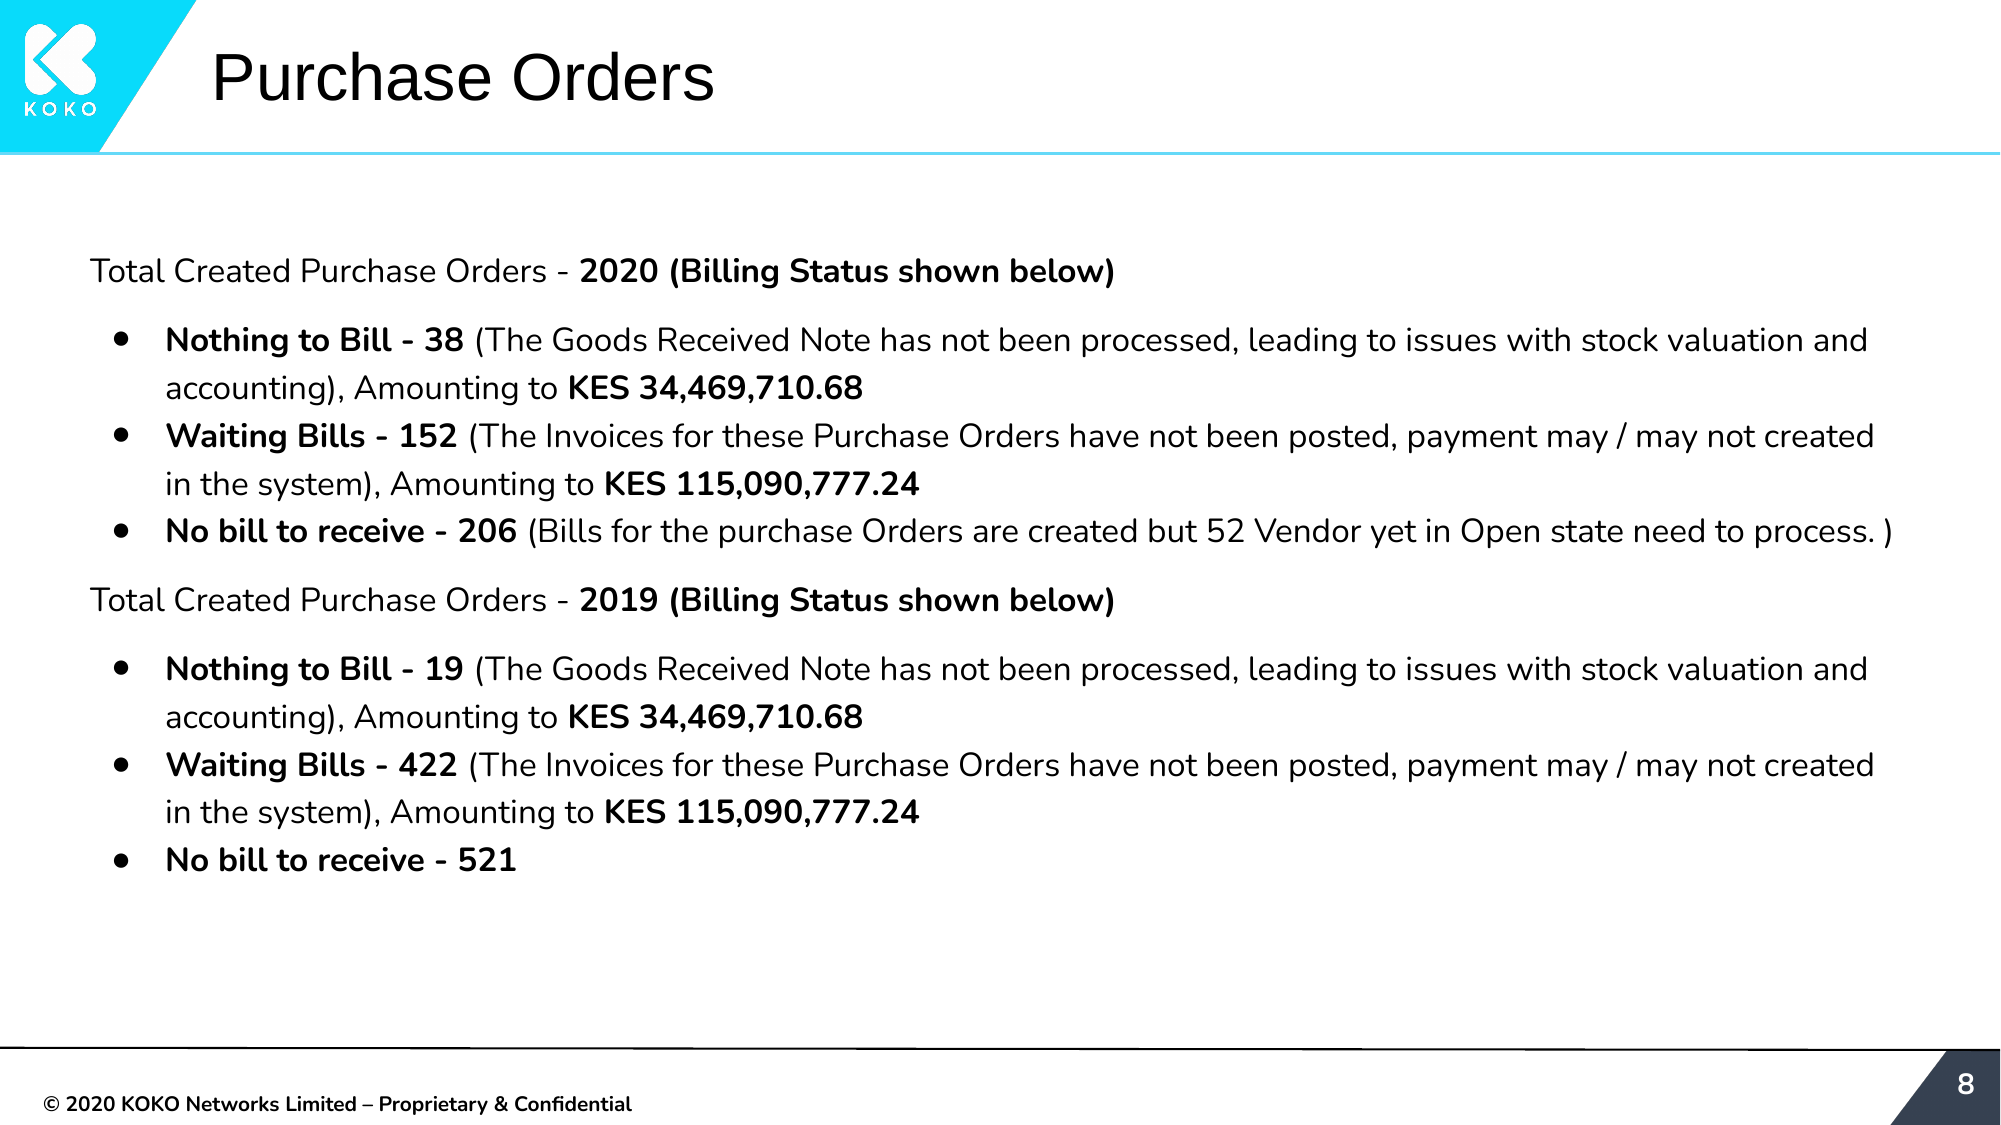

# Purchase Orders
Total Created Purchase Orders - 2020 (Billing Status shown below)
Nothing to Bill - 38 (The Goods Received Note has not been processed, leading to issues with stock valuation and accounting), Amounting to KES 34,469,710.68
Waiting Bills - 152 (The Invoices for these Purchase Orders have not been posted, payment may / may not created in the system), Amounting to KES 115,090,777.24
No bill to receive - 206 (Bills for the purchase Orders are created but 52 Vendor yet in Open state need to process. )
Total Created Purchase Orders - 2019 (Billing Status shown below)
Nothing to Bill - 19 (The Goods Received Note has not been processed, leading to issues with stock valuation and accounting), Amounting to KES 34,469,710.68
Waiting Bills - 422 (The Invoices for these Purchase Orders have not been posted, payment may / may not created in the system), Amounting to KES 115,090,777.24
No bill to receive - 521

8